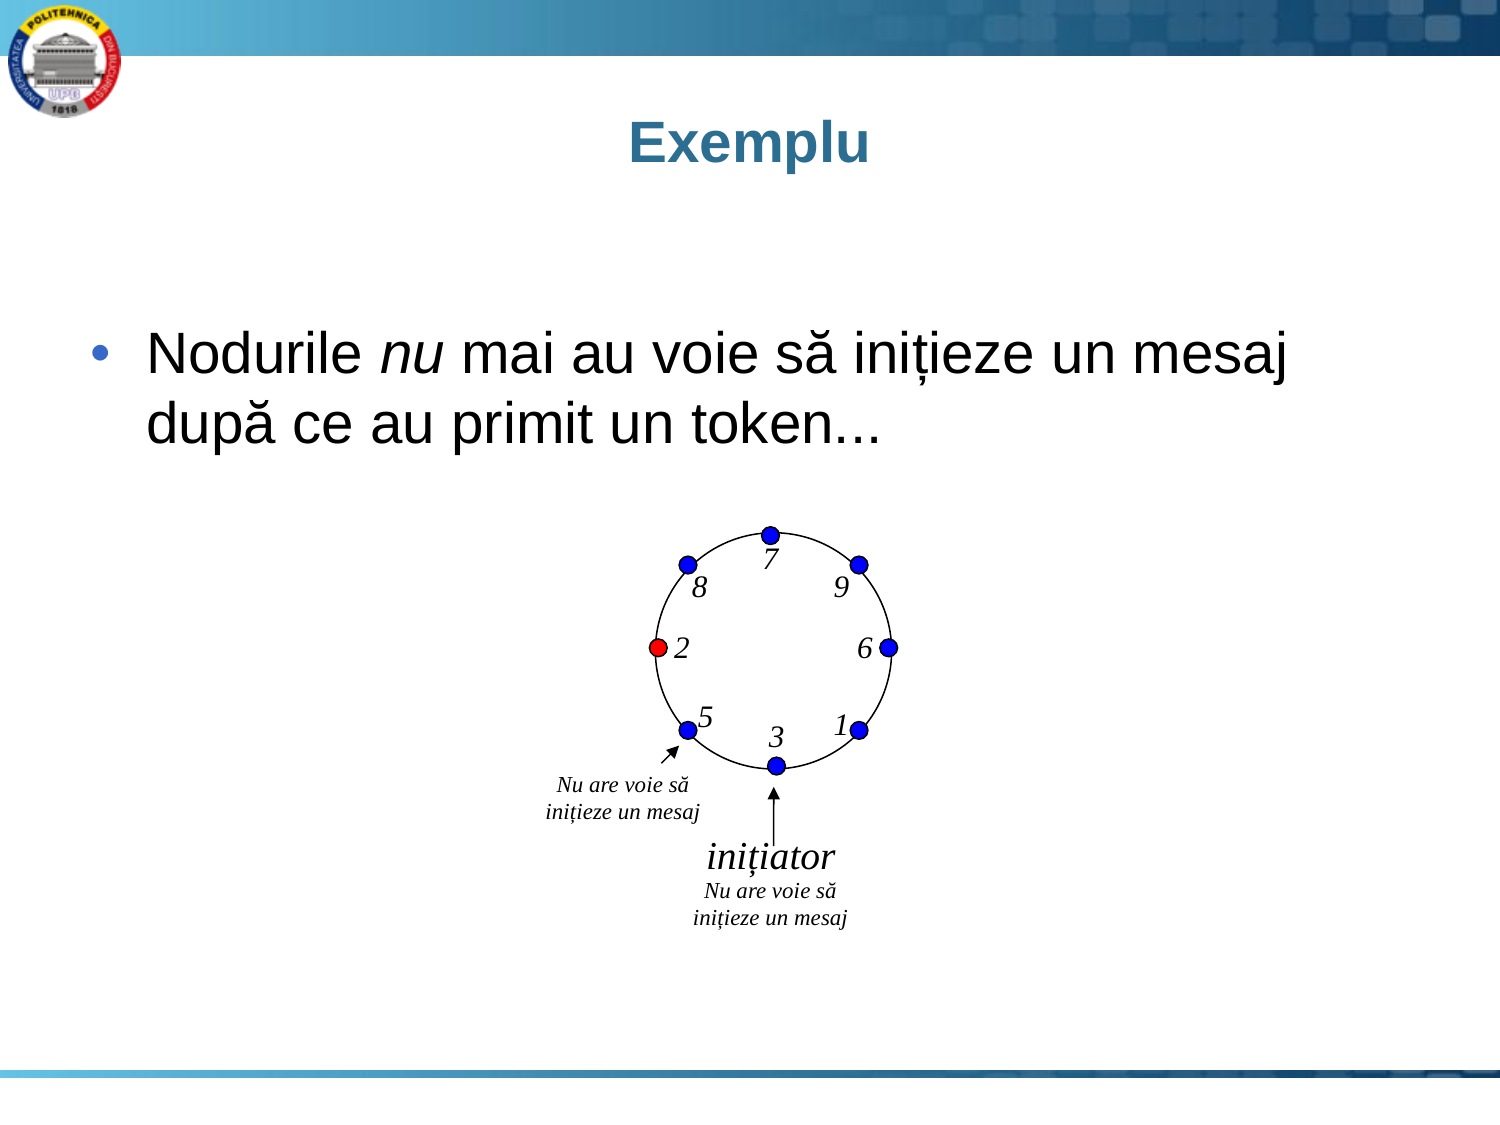

# Exemplu
Nodurile nu mai au voie să inițieze un mesaj după ce au primit un token...

7

8
9
2
6

5
1
3

Nu are voie să inițieze un mesaj

inițiator
Nu are voie să inițieze un mesaj